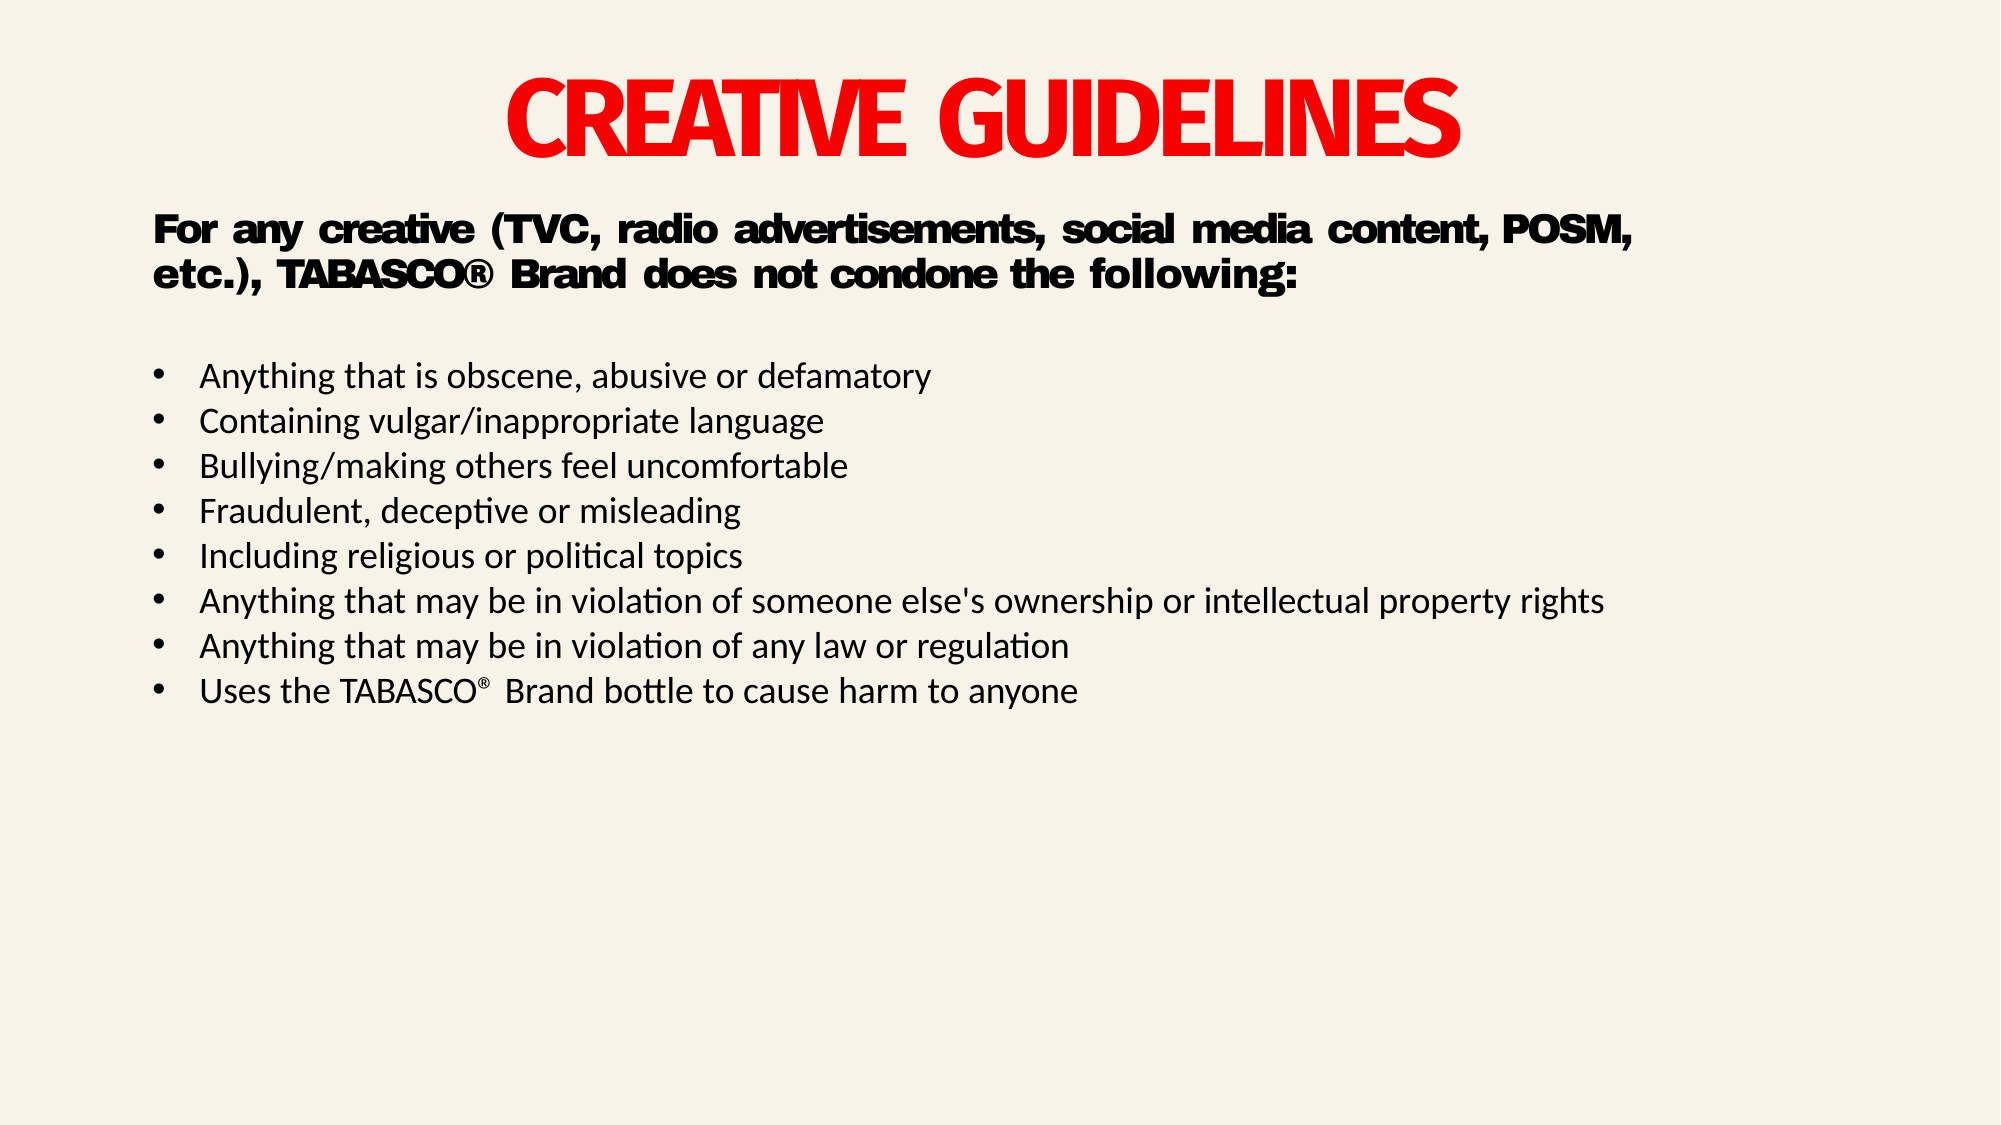

# CREATIVE GUIDELINES
For any creative (TVC, radio advertisements, social media content, POSM, etc.), TABASCO® Brand does not condone the following:

Anything that is obscene, abusive or defamatory
Containing vulgar/inappropriate language
Bullying/making others feel uncomfortable
Fraudulent, deceptive or misleading
Including religious or political topics
Anything that may be in violation of someone else's ownership or intellectual property rights
Anything that may be in violation of any law or regulation
Uses the TABASCO® Brand bottle to cause harm to anyone